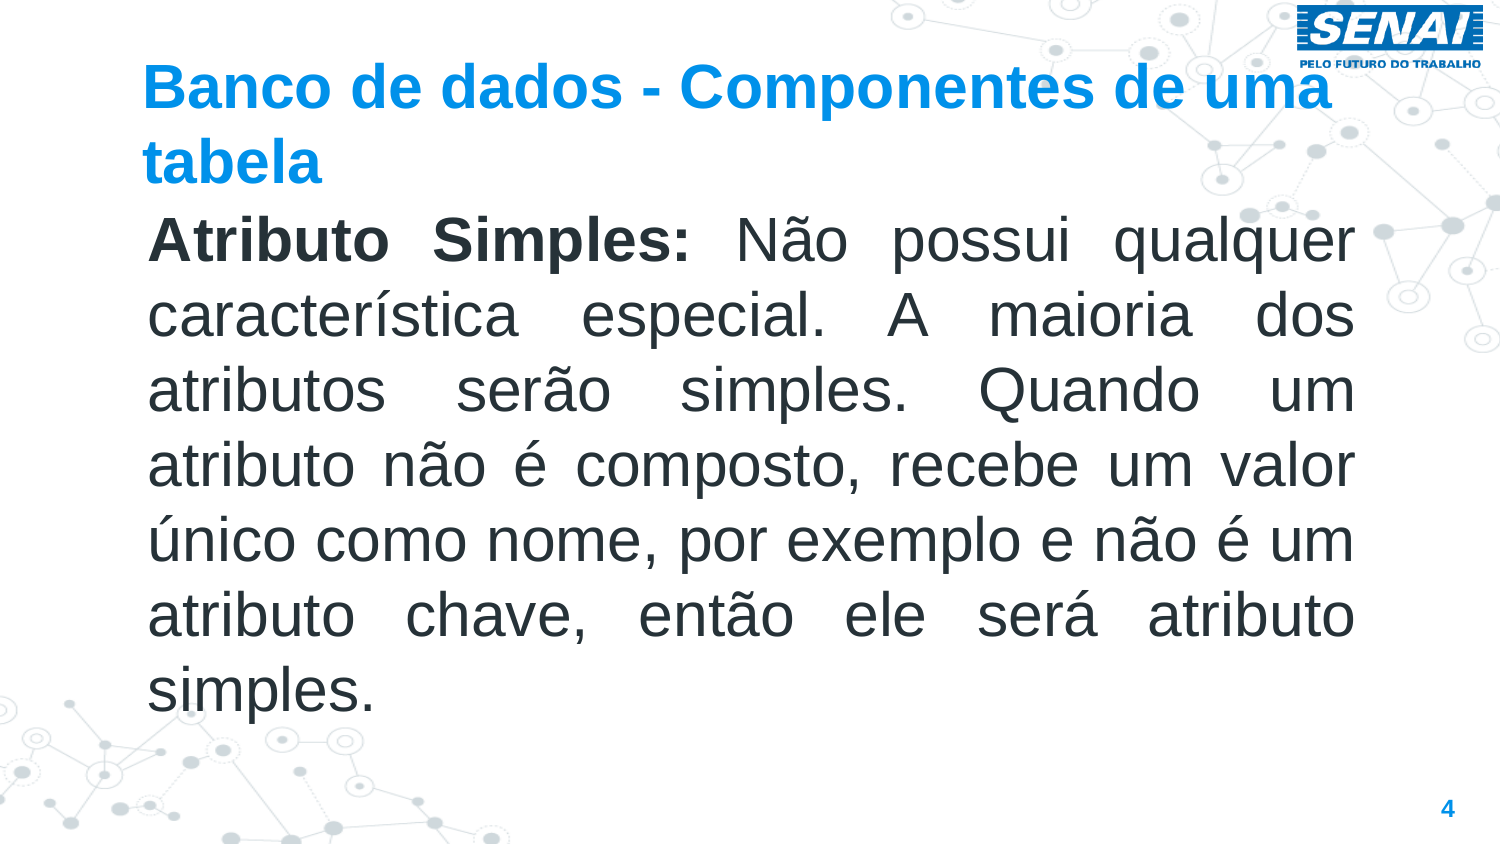

# Banco de dados - Componentes de uma tabela
Atributo Simples: Não possui qualquer característica especial. A maioria dos atributos serão simples. Quando um atributo não é composto, recebe um valor único como nome, por exemplo e não é um atributo chave, então ele será atributo simples.
4